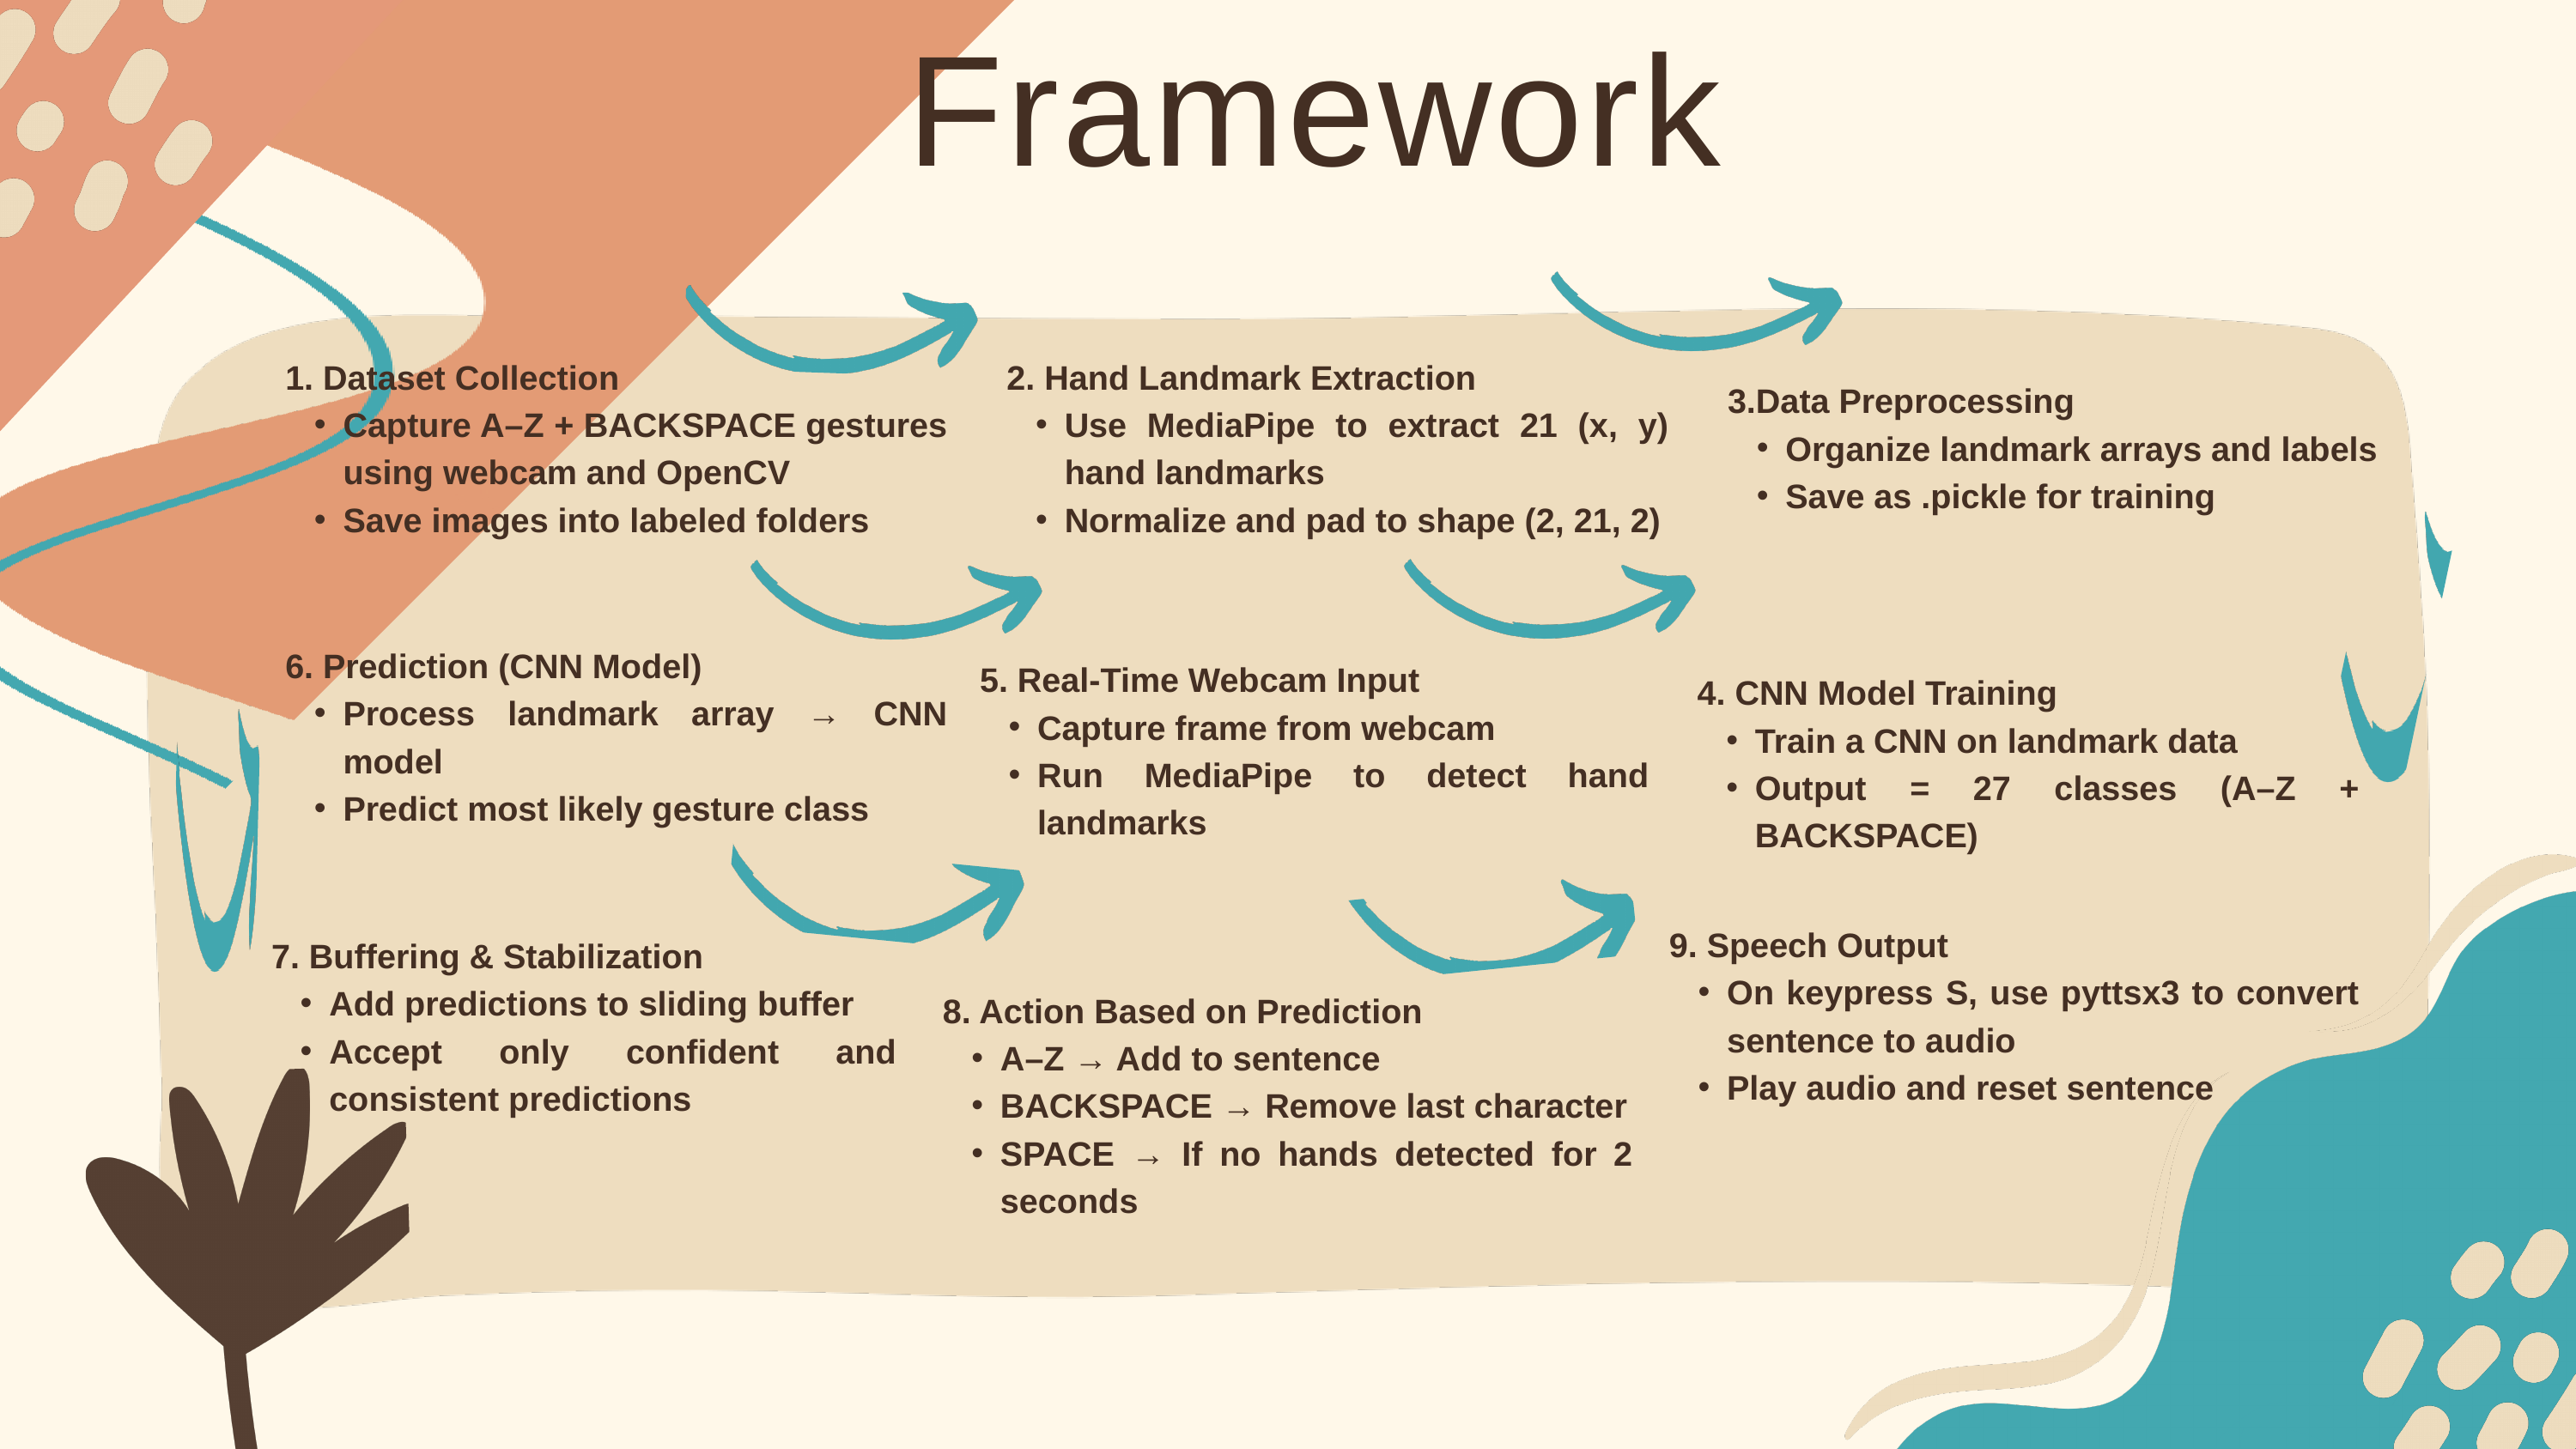

Framework

1. Dataset Collection
Capture A–Z + BACKSPACE gestures using webcam and OpenCV
Save images into labeled folders

2. Hand Landmark Extraction
Use MediaPipe to extract 21 (x, y) hand landmarks
Normalize and pad to shape (2, 21, 2)

3.Data Preprocessing
Organize landmark arrays and labels
Save as .pickle for training

6. Prediction (CNN Model)
Process landmark array → CNN model
Predict most likely gesture class

5. Real-Time Webcam Input
Capture frame from webcam
Run MediaPipe to detect hand landmarks

4. CNN Model Training
Train a CNN on landmark data
Output = 27 classes (A–Z + BACKSPACE)

9. Speech Output
On keypress S, use pyttsx3 to convert sentence to audio
Play audio and reset sentence

7. Buffering & Stabilization
Add predictions to sliding buffer
Accept only confident and consistent predictions

8. Action Based on Prediction
A–Z → Add to sentence
BACKSPACE → Remove last character
SPACE → If no hands detected for 2 seconds